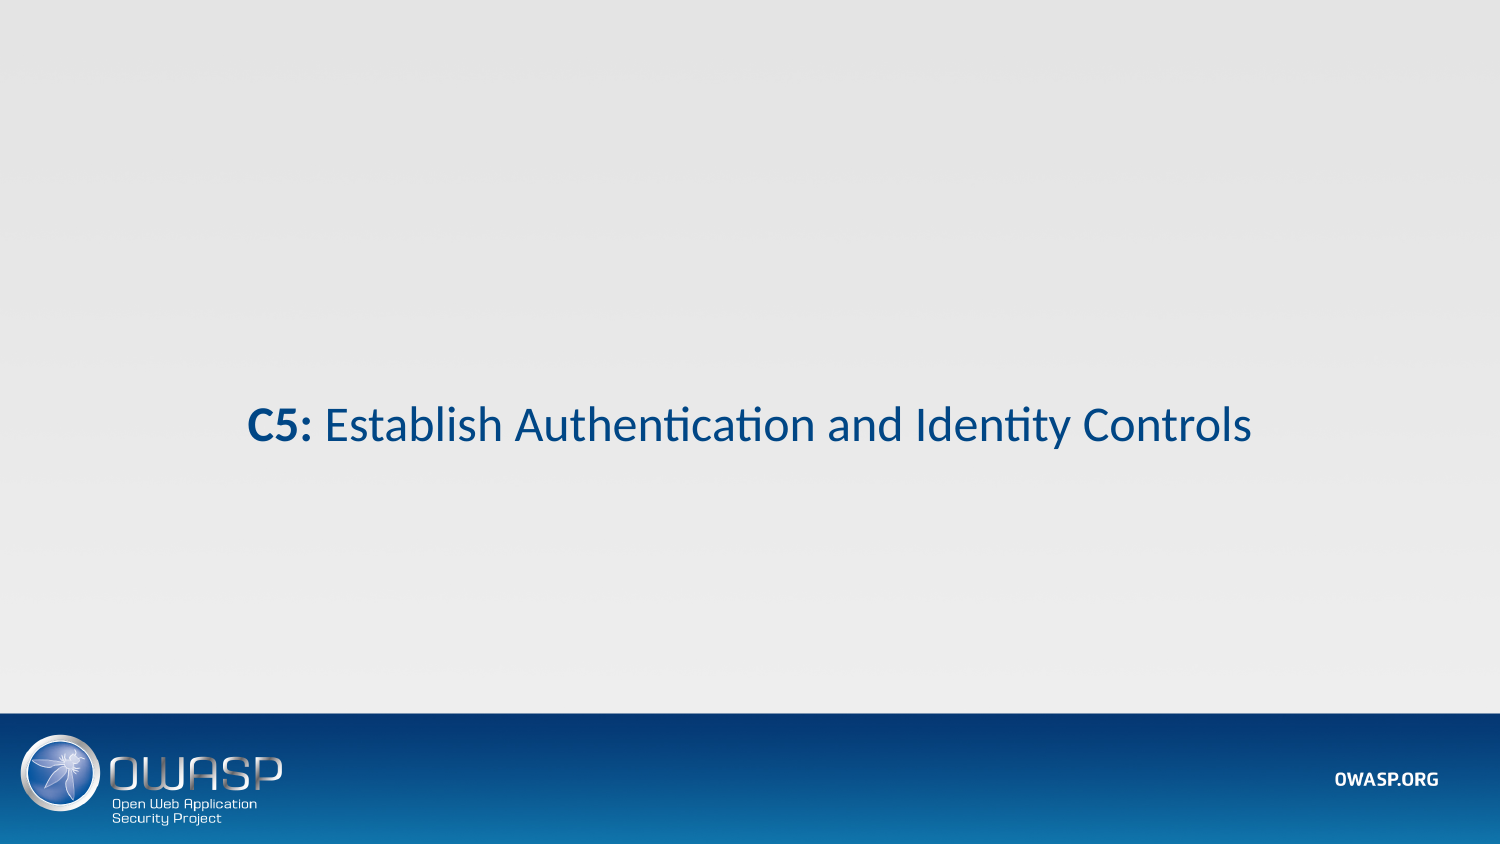

# C5: Establish Authentication and Identity Controls